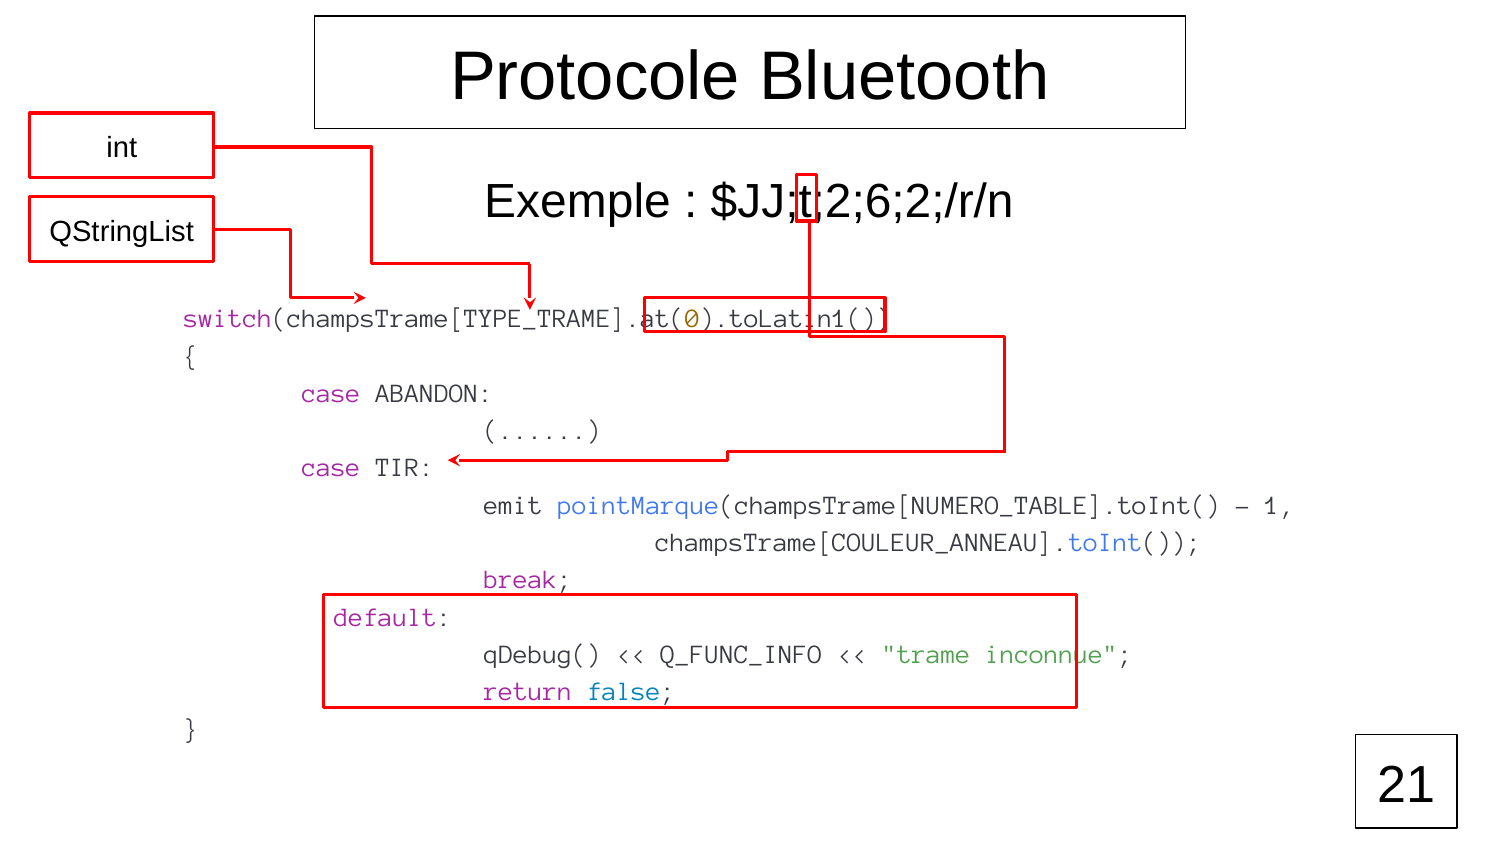

Protocole Bluetooth
int
Exemple : $JJ;t;2;6;2;/r/n

QStringList
switch(champsTrame[TYPE_TRAME].at(0).toLatin1())
{
        case ABANDON:
		(......)
        case TIR:
            	emit pointMarque(champsTrame[NUMERO_TABLE].toInt() - 1,
                                champsTrame[COULEUR_ANNEAU].toInt());
            	break;
        	default:
            	qDebug() << Q_FUNC_INFO << "trame inconnue";
            	return false;
}

21